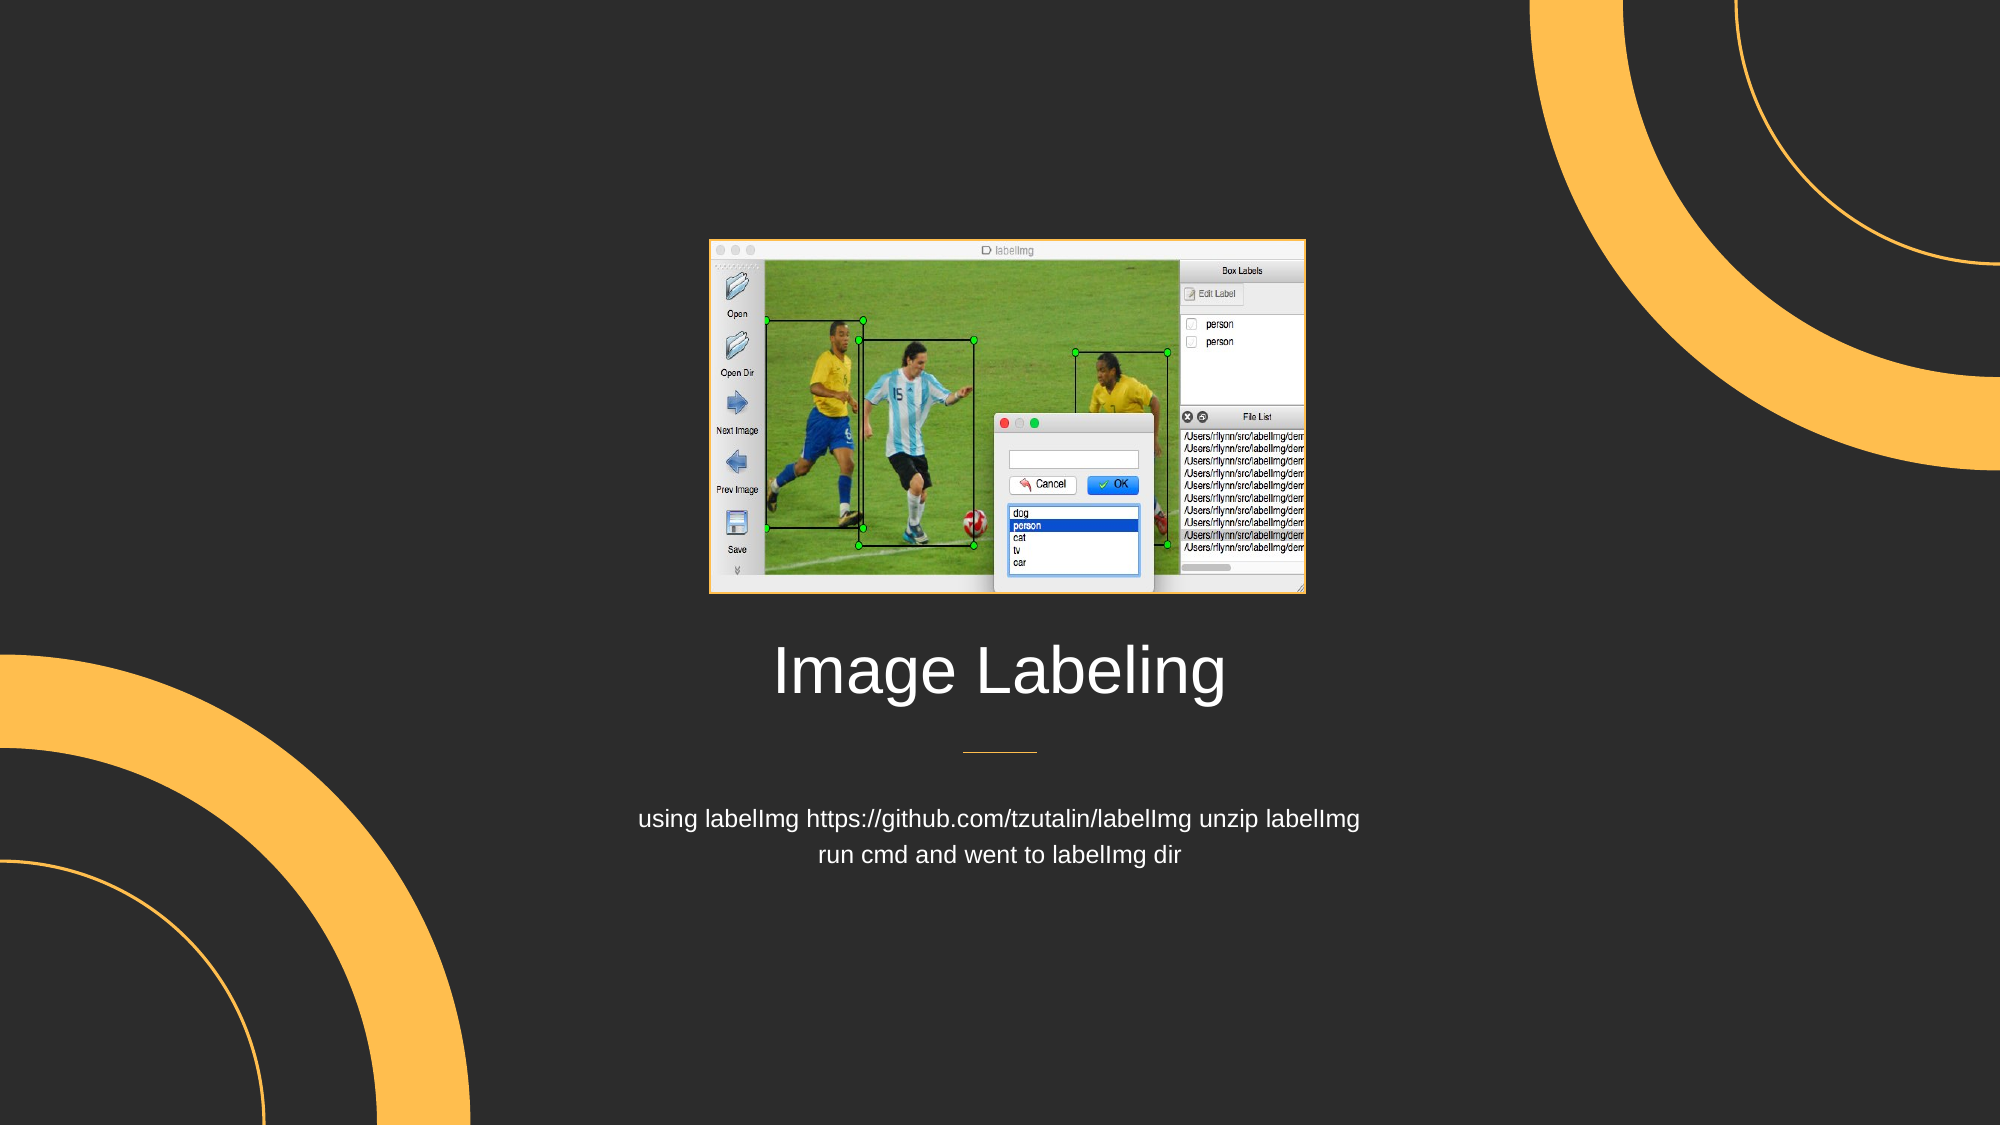

Image Labeling

using labelImg https://github.com/tzutalin/labelImg unzip labelImg
run cmd and went to labelImg dir